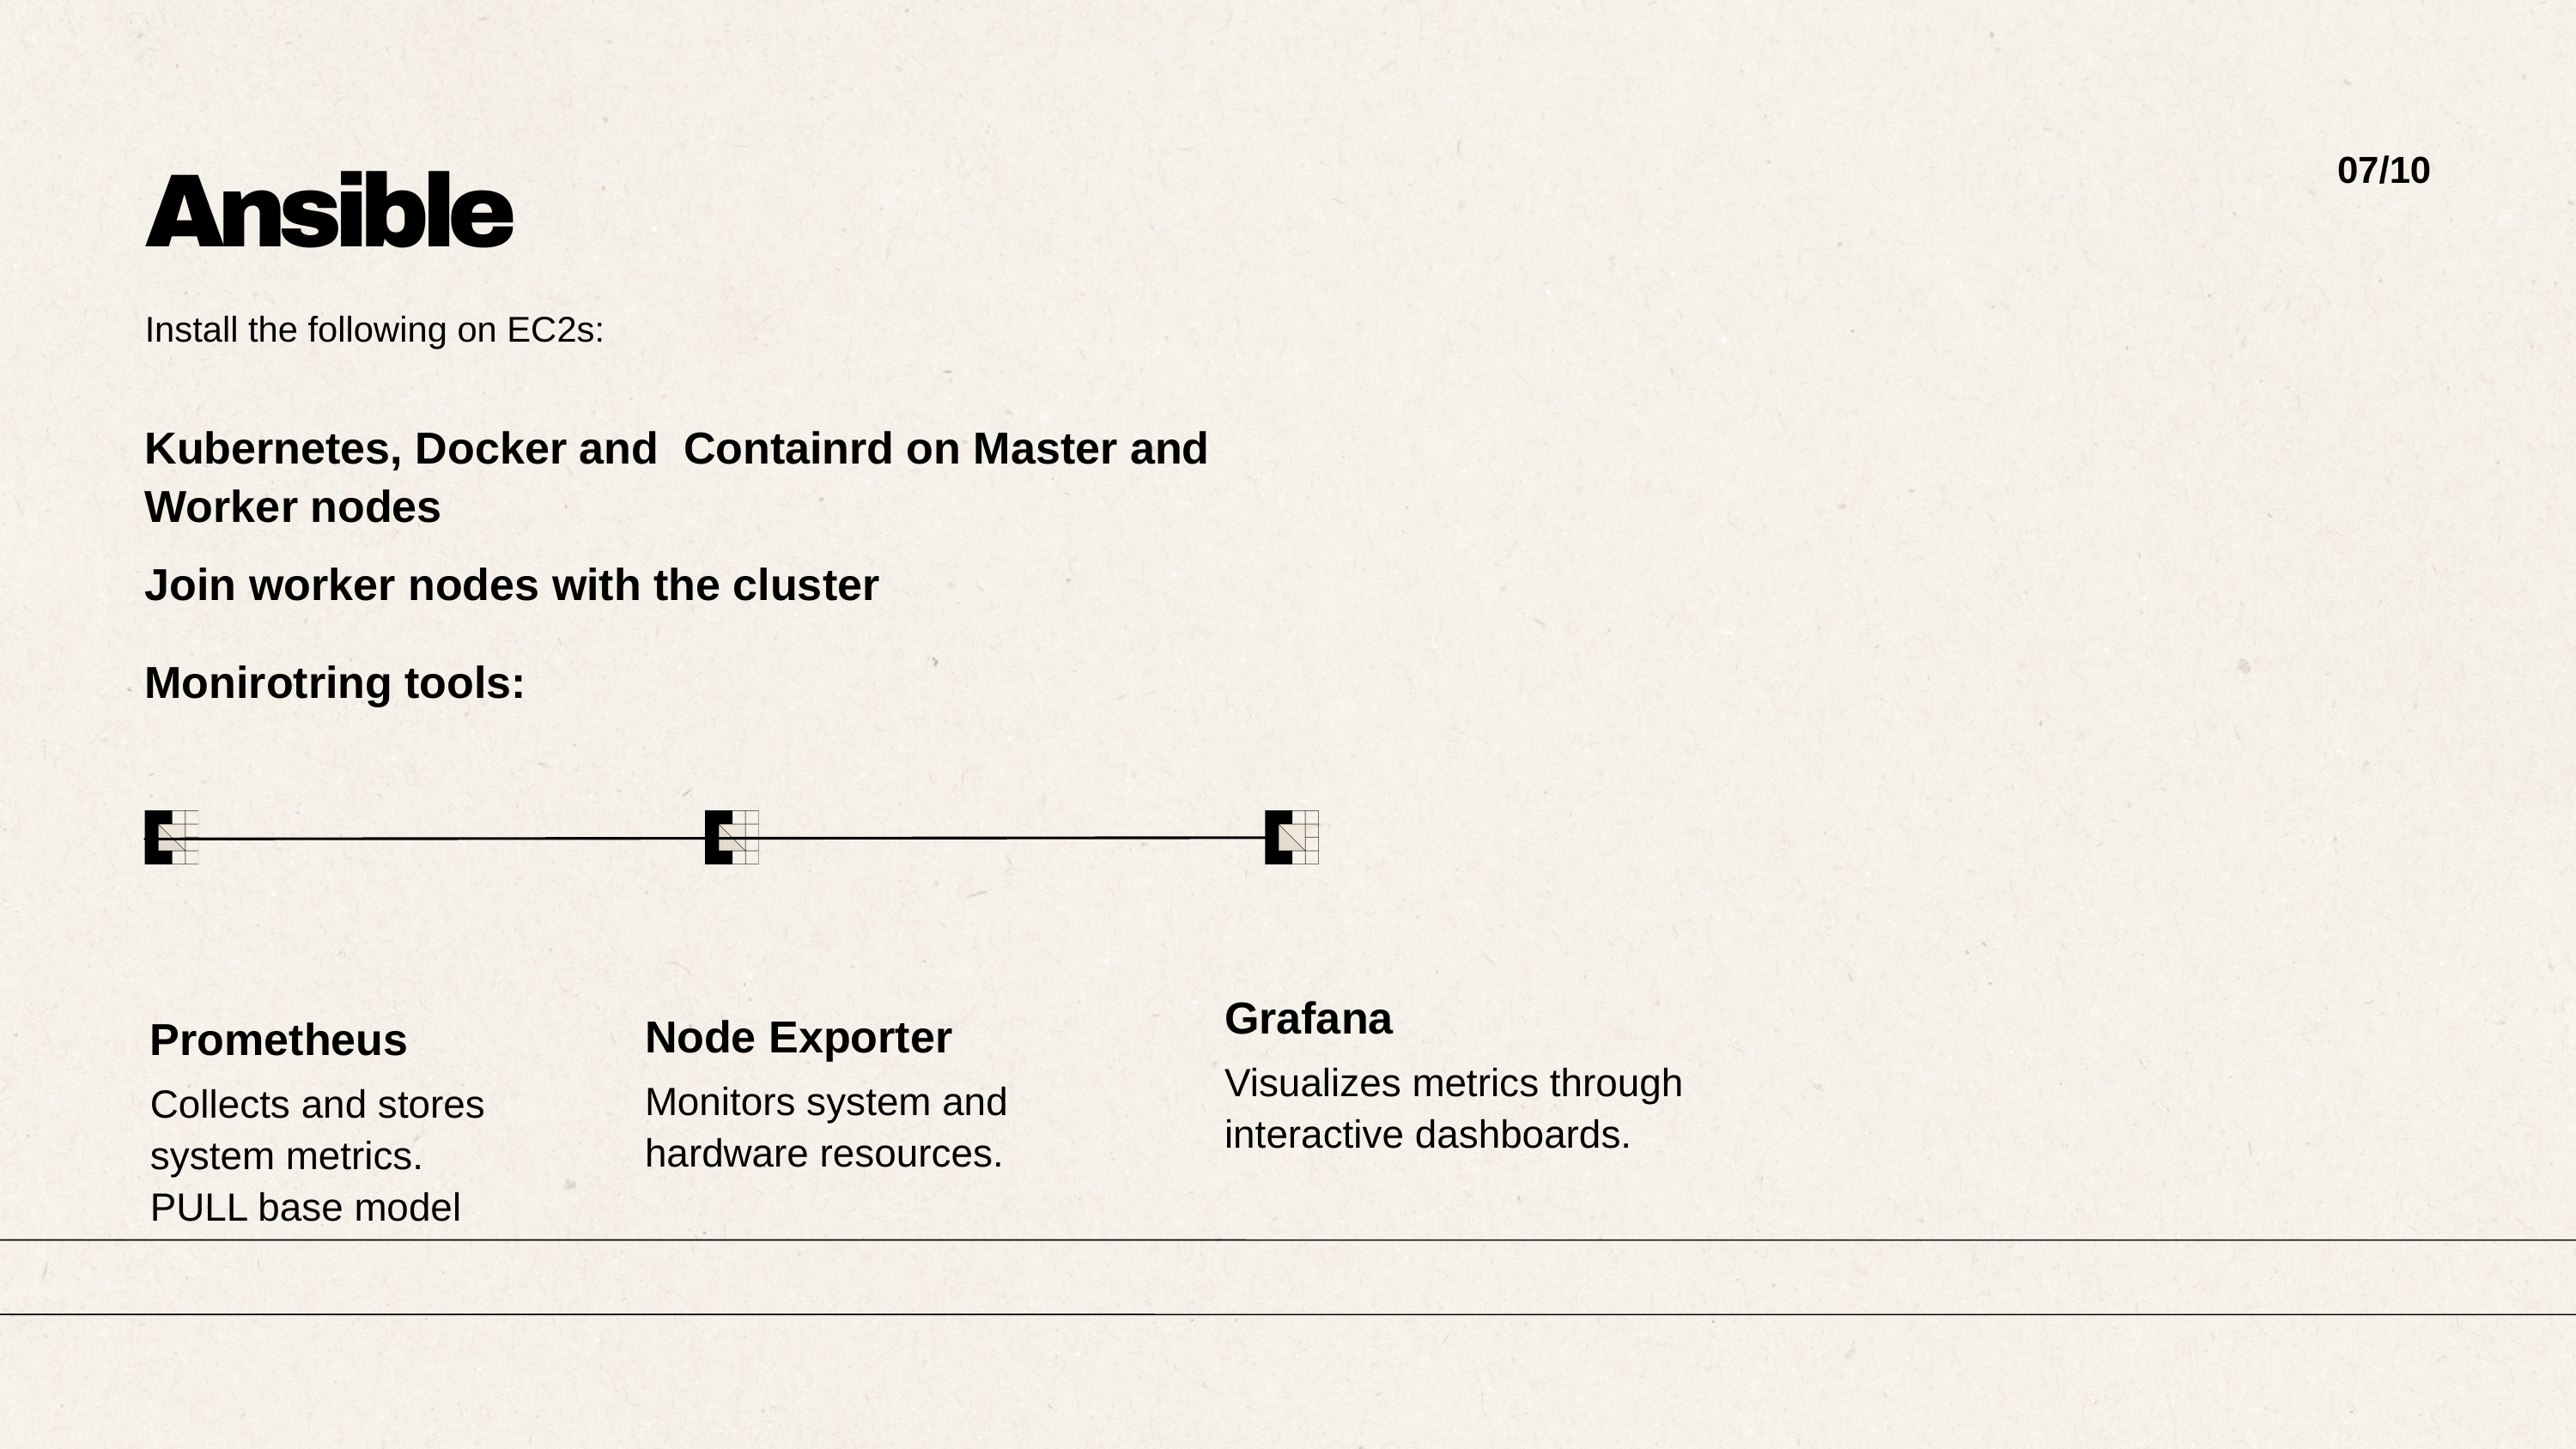

07/10
Ansible
Install the following on EC2s:
Kubernetes, Docker and  Containrd on Master and Worker nodes
Join worker nodes with the cluster

Monirotring tools:

Grafana
Visualizes metrics through interactive dashboards.
Node Exporter
Monitors system and hardware resources.
Prometheus
Collects and stores system metrics.
PULL base model